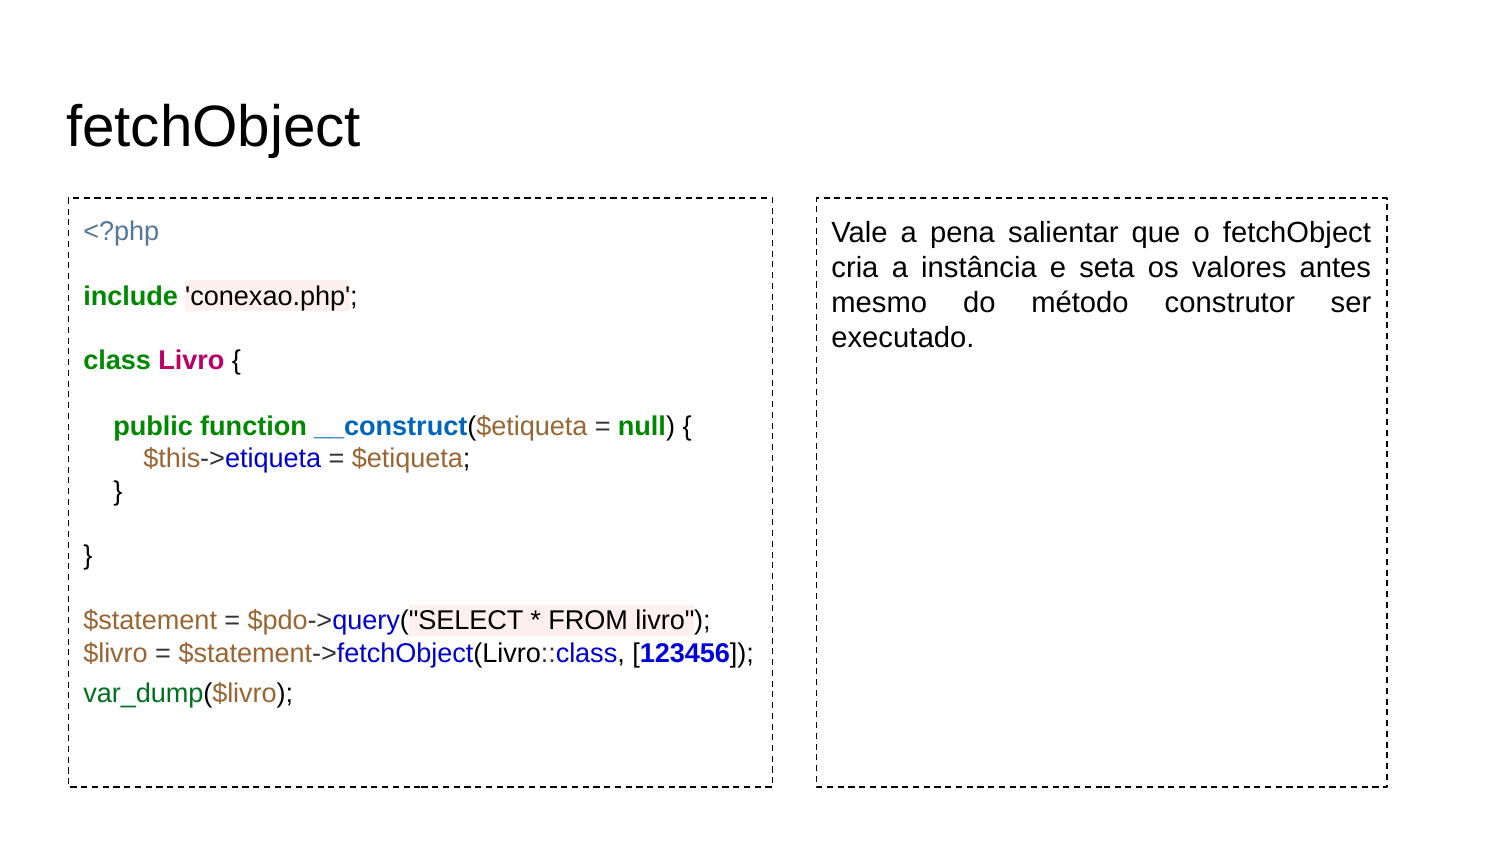

# fetchObject
<?php

include 'conexao.php';

class Livro {

    public function __construct($etiqueta = null) {
        $this->etiqueta = $etiqueta;
    }

}

$statement = $pdo->query("SELECT * FROM livro");
$livro = $statement->fetchObject(Livro::class, [123456]);
var_dump($livro);
Vale a pena salientar que o fetchObject cria a instância e seta os valores antes mesmo do método construtor ser executado.